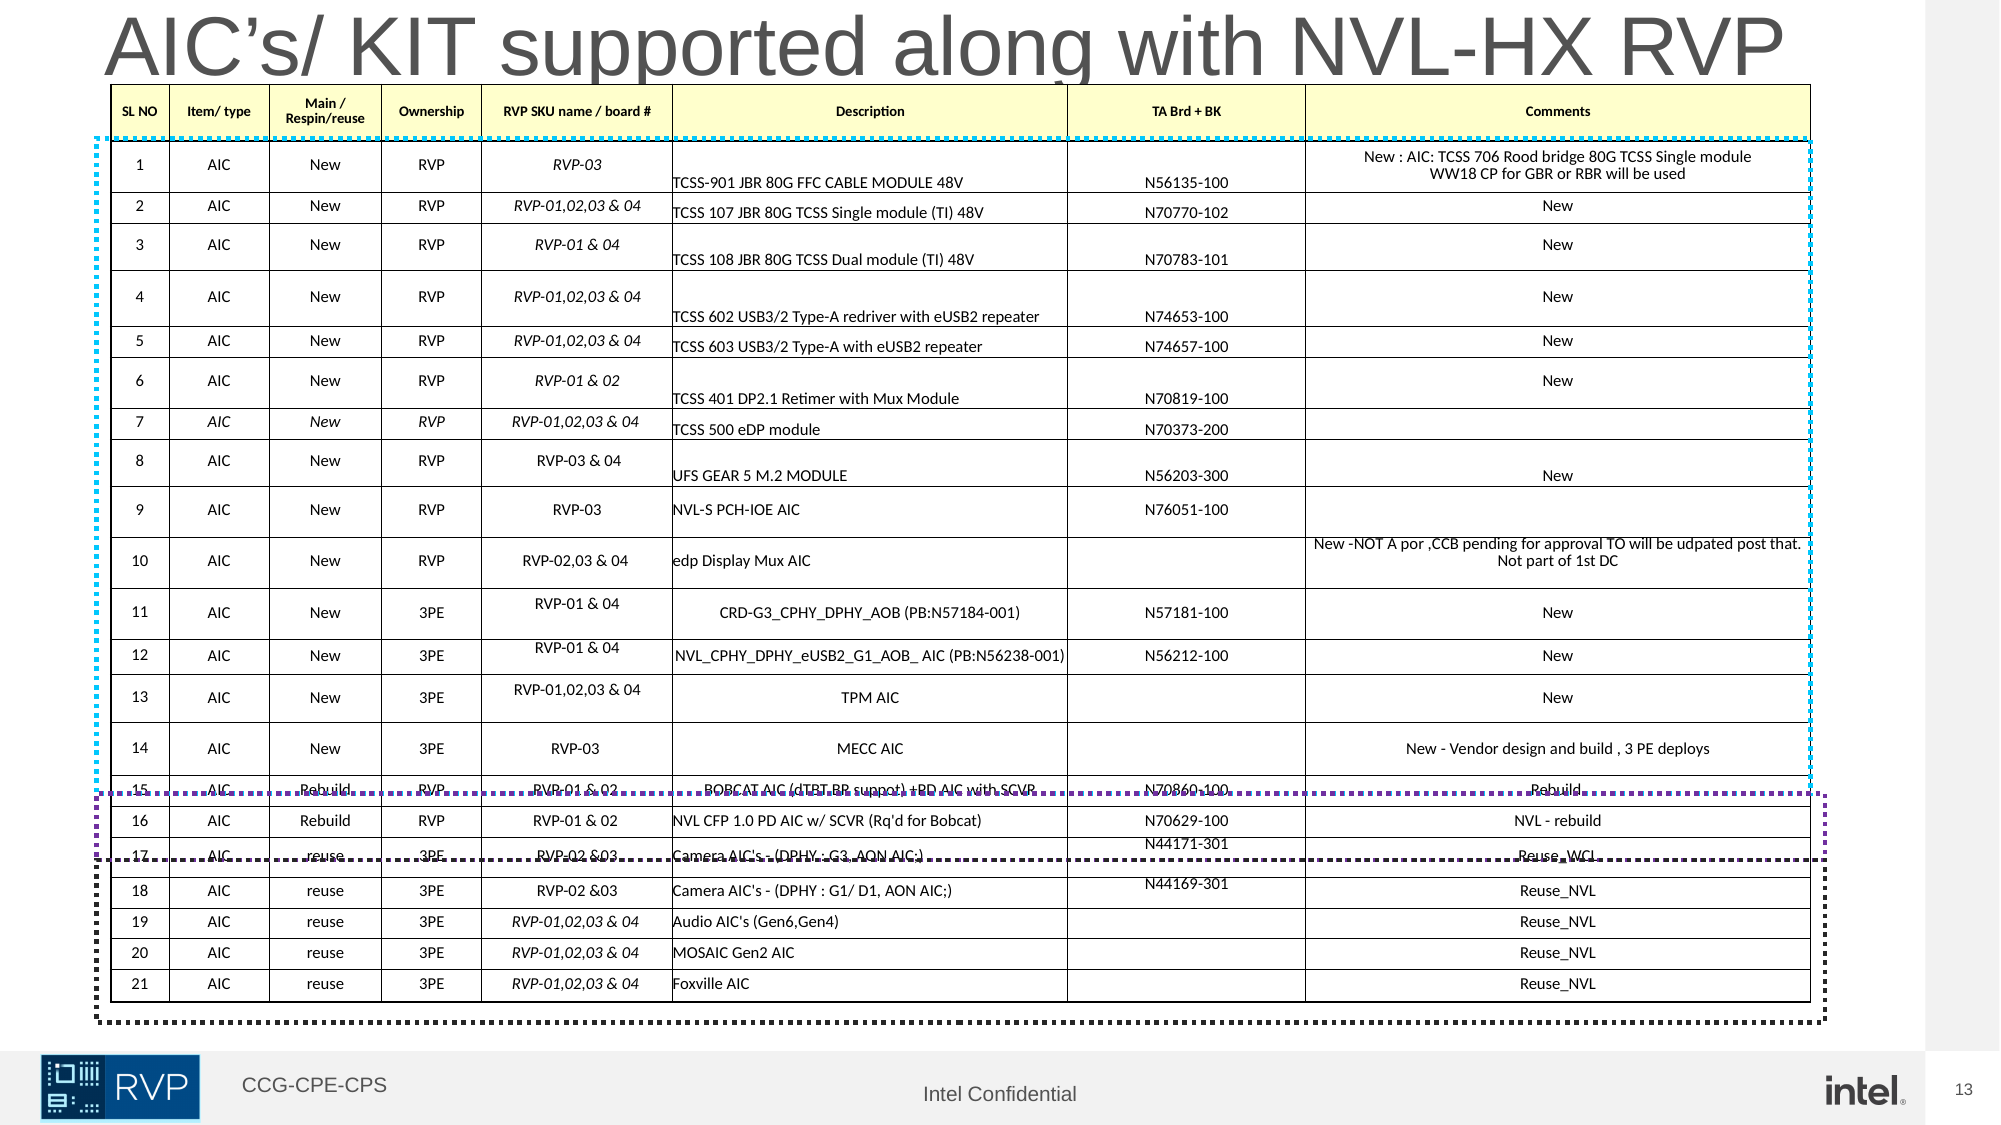

# AIC’s/ KIT supported along with NVL-HX RVP
| SL NO | Item/ type | Main / Respin/reuse | Ownership | RVP SKU name / board # | Description | TA Brd + BK | Comments |
| --- | --- | --- | --- | --- | --- | --- | --- |
| 1 | AIC | New | RVP | RVP-03 | TCSS-901 JBR 80G FFC CABLE MODULE 48V | N56135-100 | New : AIC: TCSS 706 Rood bridge 80G TCSS Single module WW18 CP for GBR or RBR will be used |
| 2 | AIC | New | RVP | RVP-01,02,03 & 04 | TCSS 107 JBR 80G TCSS Single module (TI) 48V | N70770-102 | New |
| 3 | AIC | New | RVP | RVP-01 & 04 | TCSS 108 JBR 80G TCSS Dual module (TI) 48V | N70783-101 | New |
| 4 | AIC | New | RVP | RVP-01,02,03 & 04 | TCSS 602 USB3/2 Type-A redriver with eUSB2 repeater | N74653-100 | New |
| 5 | AIC | New | RVP | RVP-01,02,03 & 04 | TCSS 603 USB3/2 Type-A with eUSB2 repeater | N74657-100 | New |
| 6 | AIC | New | RVP | RVP-01 & 02 | TCSS 401 DP2.1 Retimer with Mux Module | N70819-100 | New |
| 7 | AIC | New | RVP | RVP-01,02,03 & 04 | TCSS 500 eDP module | N70373-200 |  |
| 8 | AIC | New | RVP | RVP-03 & 04 | UFS GEAR 5 M.2 MODULE | N56203-300 | New |
| 9 | AIC | New | RVP | RVP-03 | NVL-S PCH-IOE AIC | N76051-100 |  |
| 10 | AIC | New | RVP | RVP-02,03 & 04 | edp Display Mux AIC |  | New -NOT A por ,CCB pending for approval TO will be udpated post that. Not part of 1st DC |
| 11 | AIC | New | 3PE | RVP-01 & 04 | CRD-G3\_CPHY\_DPHY\_AOB (PB:N57184-001) | N57181-100 | New |
| 12 | AIC | New | 3PE | RVP-01 & 04 | NVL\_CPHY\_DPHY\_eUSB2\_G1\_AOB\_ AIC (PB:N56238-001) | N56212-100 | New |
| 13 | AIC | New | 3PE | RVP-01,02,03 & 04 | TPM AIC |  | New |
| 14 | AIC | New | 3PE | RVP-03 | MECC AIC |  | New - Vendor design and build , 3 PE deploys |
| 15 | AIC | Rebuild | RVP | RVP-01 & 02 | BOBCAT AIC (dTBT BR suppot) +PD AIC with SCVR | N70860-100 | Rebuild |
| 16 | AIC | Rebuild | RVP | RVP-01 & 02 | NVL CFP 1.0 PD AIC w/ SCVR (Rq'd for Bobcat) | N70629-100 | NVL - rebuild |
| 17 | AIC | reuse | 3PE | RVP-02 &03 | Camera AIC's - (DPHY : G3, AON AIC;) | N44171-301 | Reuse\_WCL |
| 18 | AIC | reuse | 3PE | RVP-02 &03 | Camera AIC's - (DPHY : G1/ D1, AON AIC;) | N44169-301 | Reuse\_NVL |
| 19 | AIC | reuse | 3PE | RVP-01,02,03 & 04 | Audio AIC's (Gen6,Gen4) |  | Reuse\_NVL |
| 20 | AIC | reuse | 3PE | RVP-01,02,03 & 04 | MOSAIC Gen2 AIC |  | Reuse\_NVL |
| 21 | AIC | reuse | 3PE | RVP-01,02,03 & 04 | Foxville AIC |  | Reuse\_NVL |